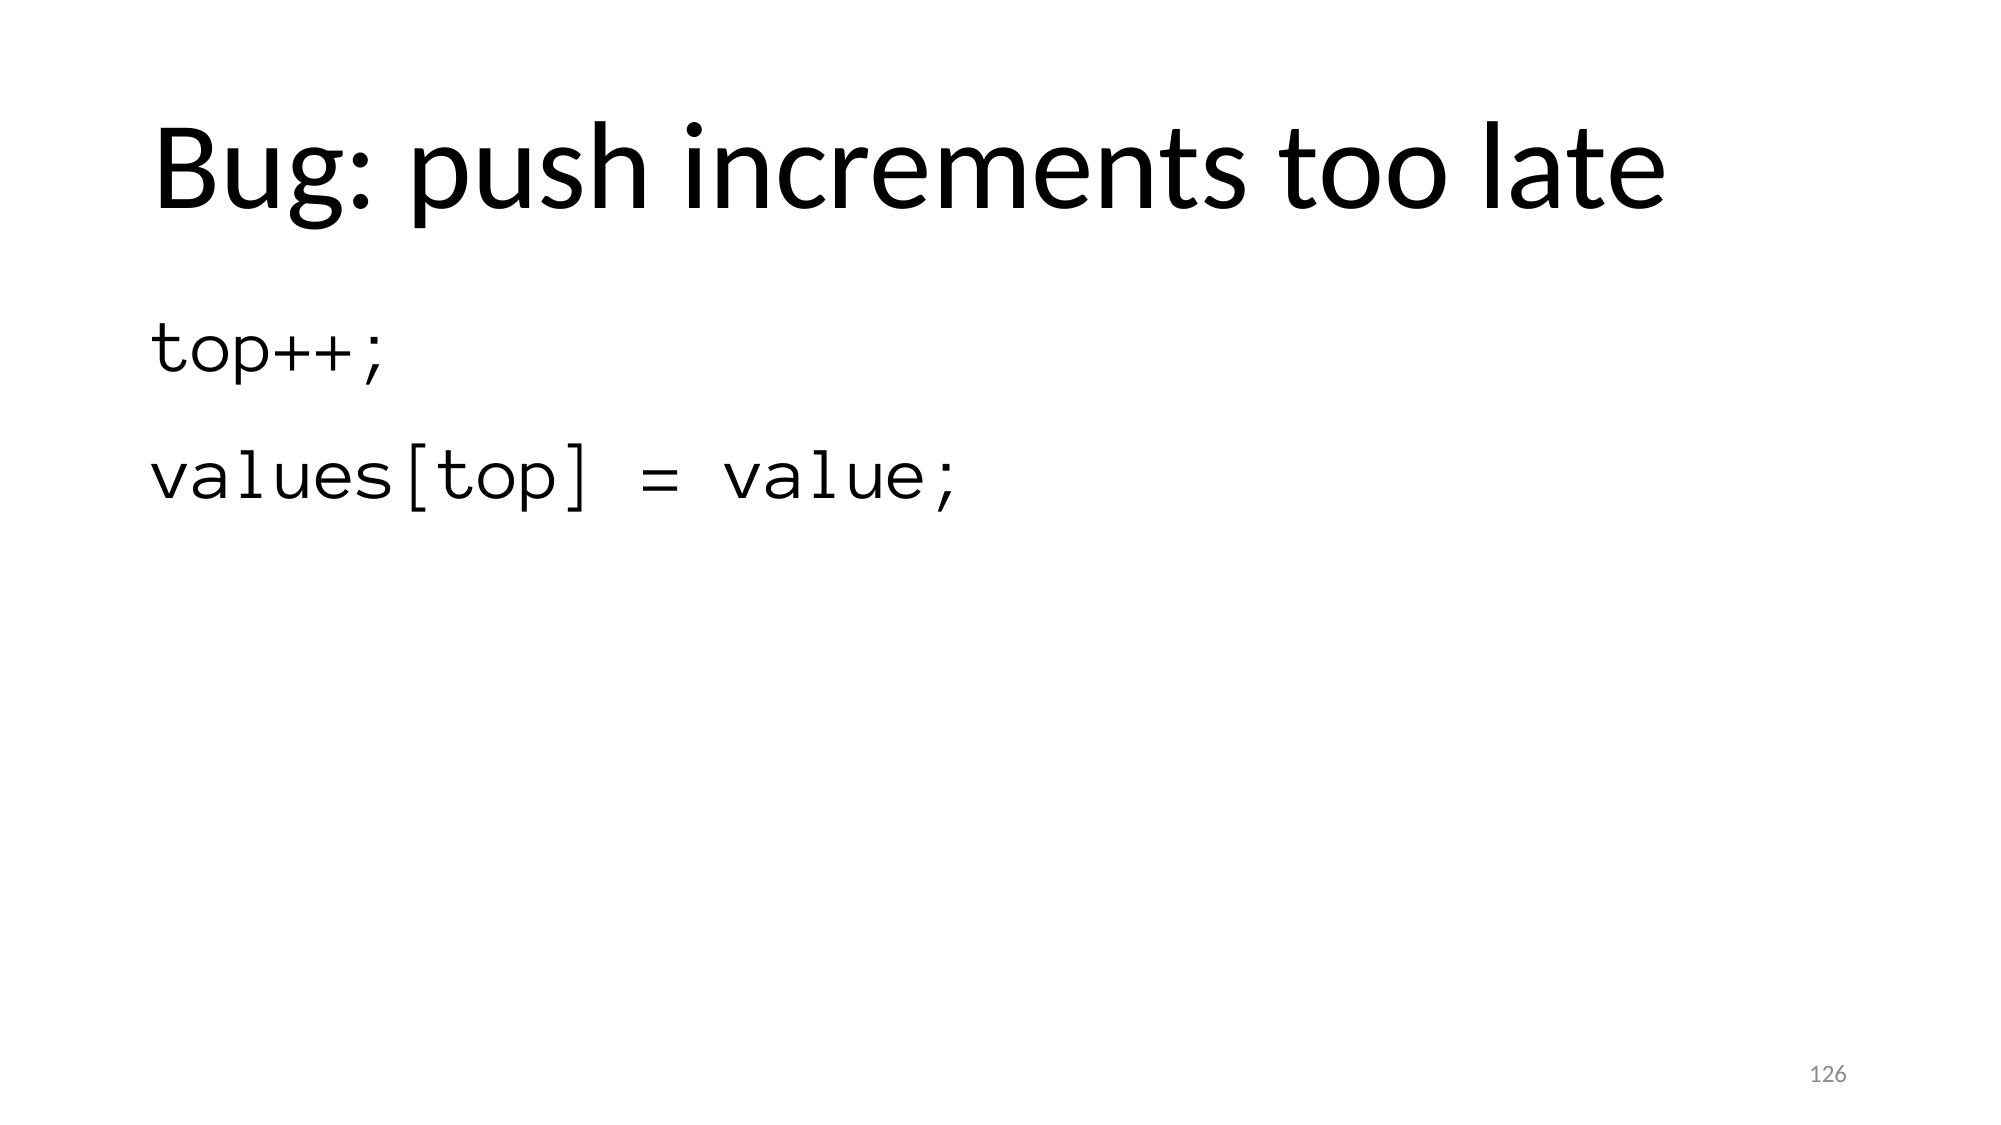

# Bug: push increments too late
top++;
values[top] = value;
126